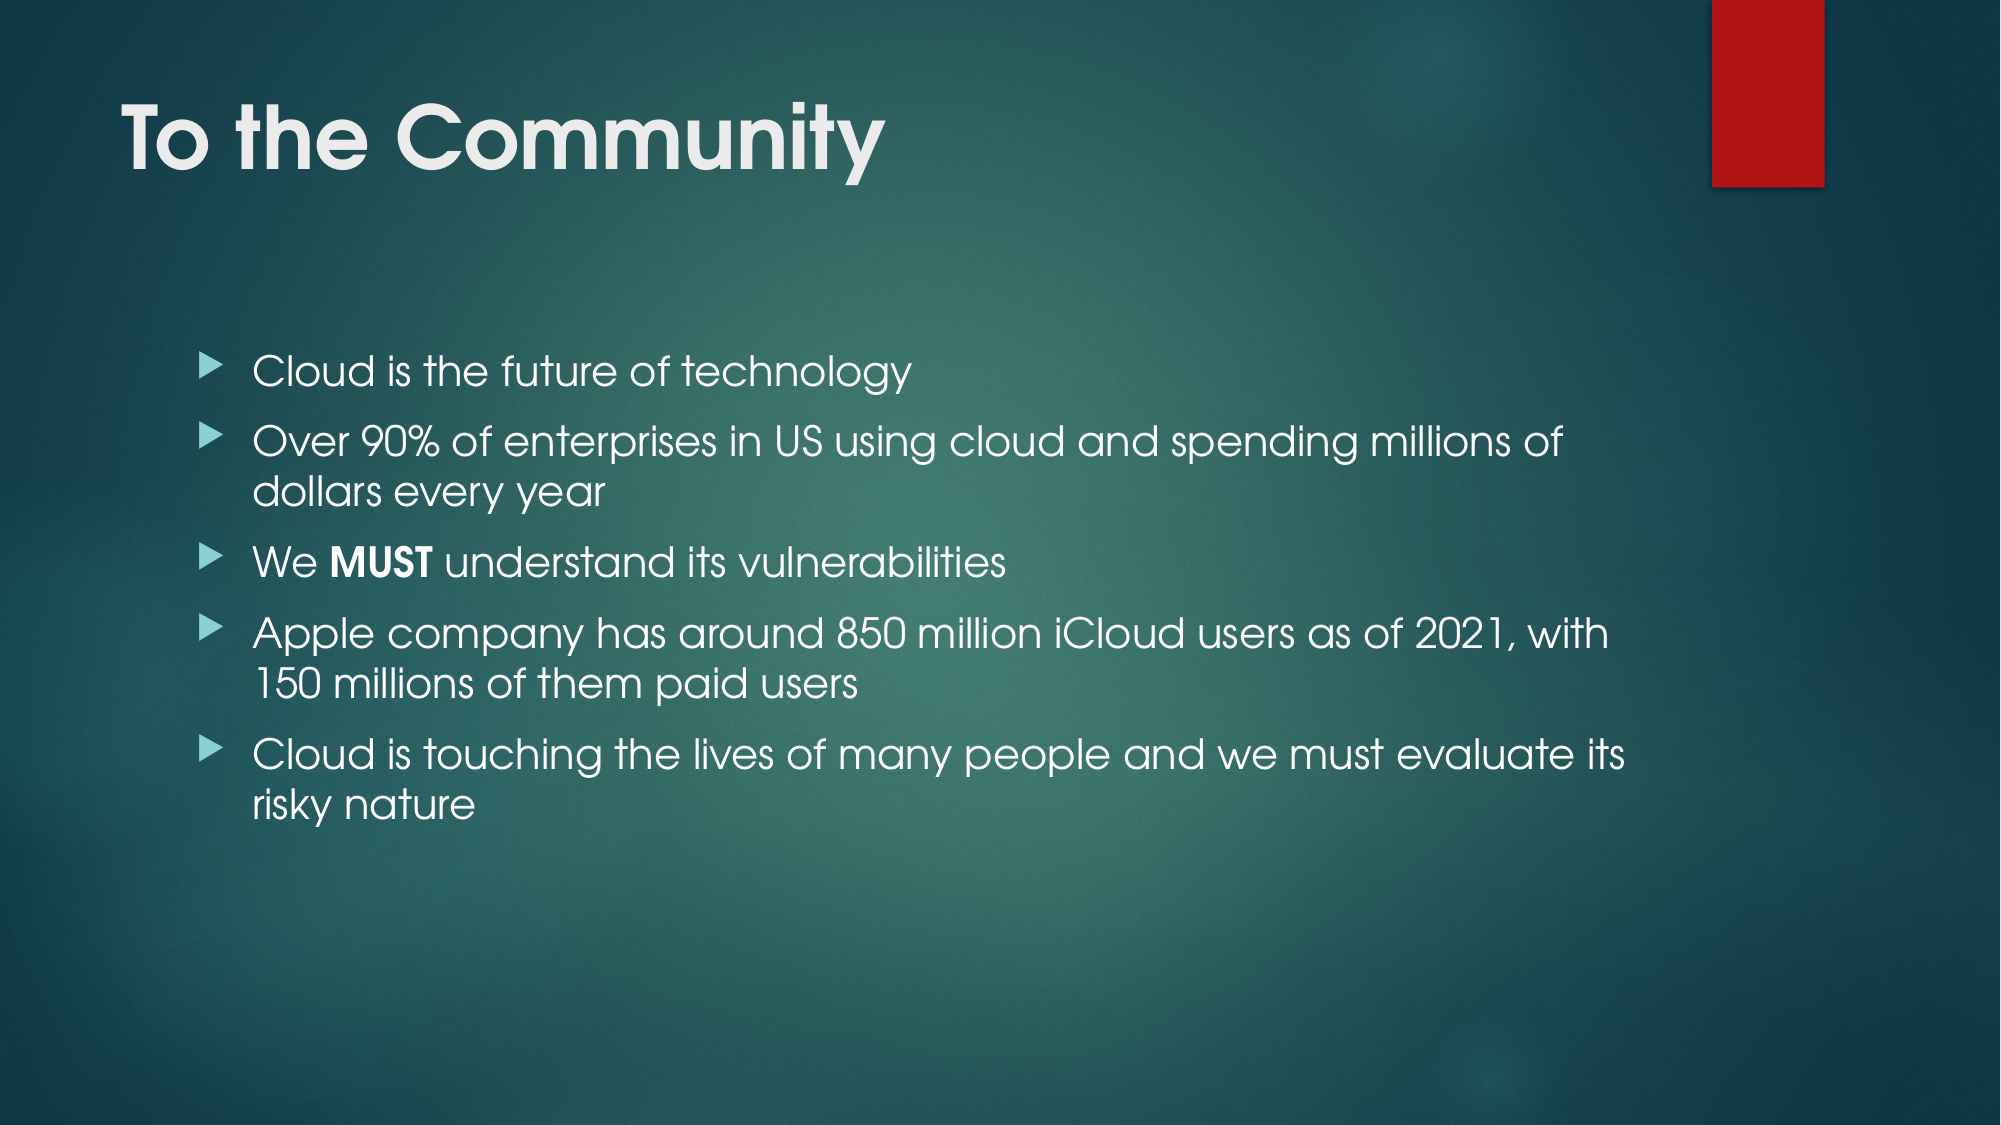

# To the Community
Cloud is the future of technology
Over 90% of enterprises in US using cloud and spending millions of dollars every year
We MUST understand its vulnerabilities
Apple company has around 850 million iCloud users as of 2021, with 150 millions of them paid users
Cloud is touching the lives of many people and we must evaluate its risky nature